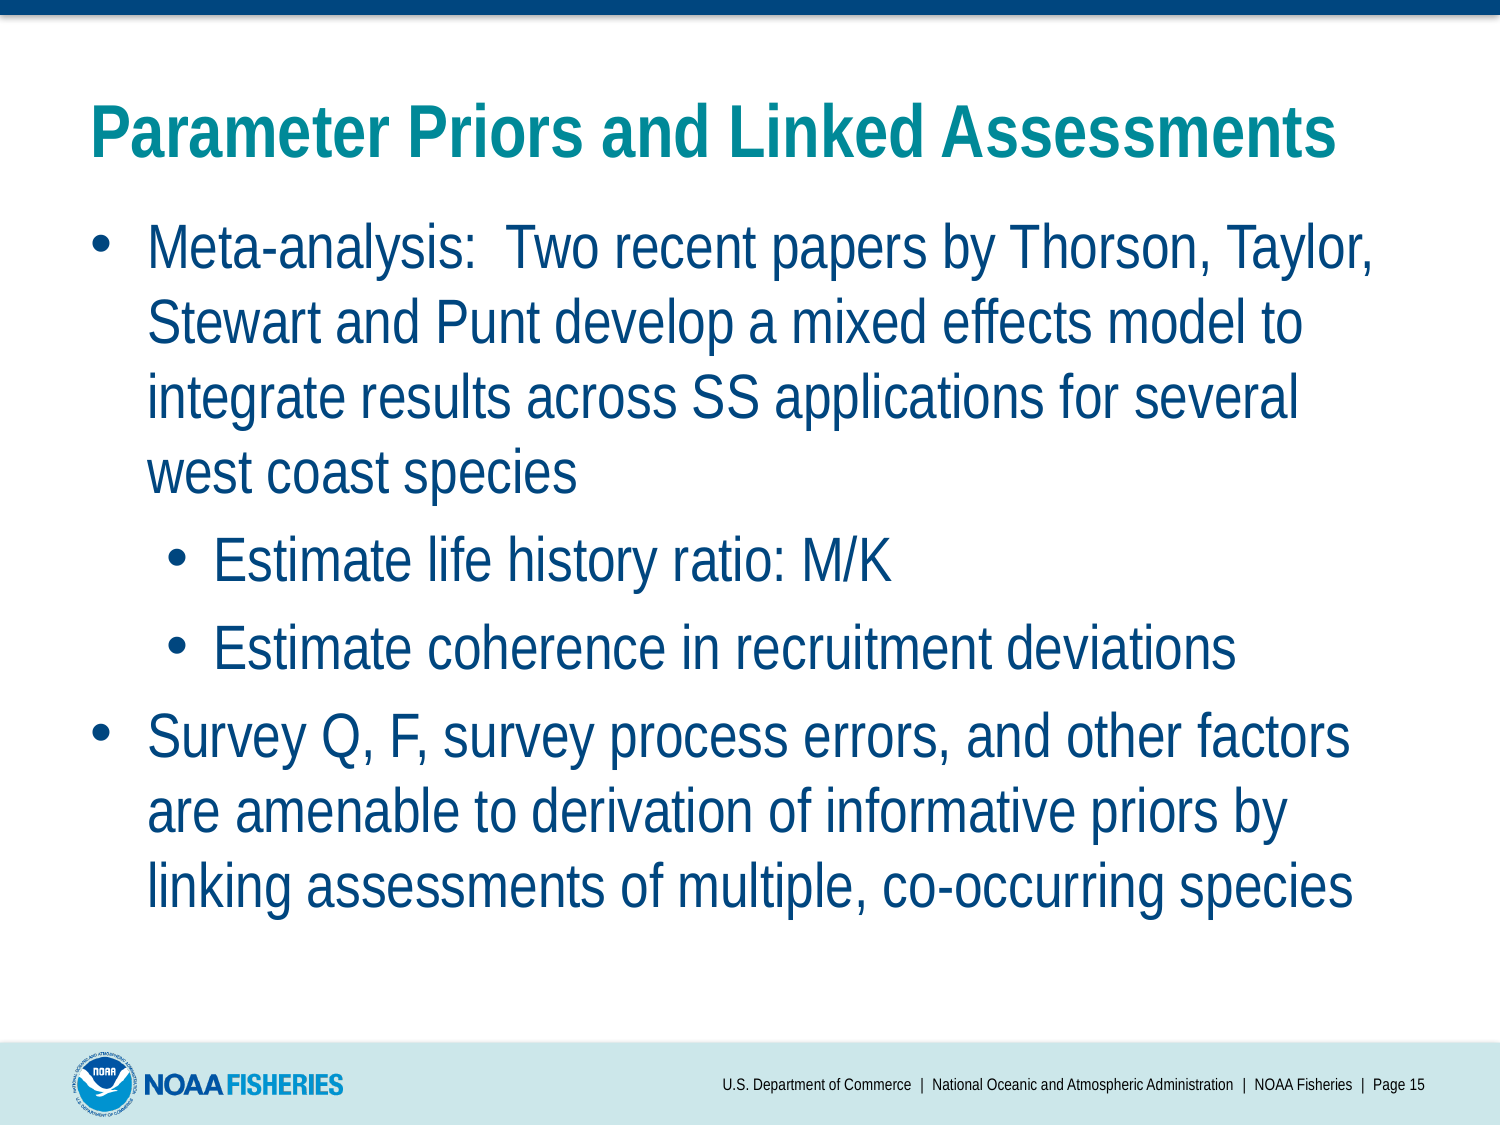

# Parameter Priors and Linked Assessments
Meta-analysis:  Two recent papers by Thorson, Taylor, Stewart and Punt develop a mixed effects model to integrate results across SS applications for several west coast species
Estimate life history ratio: M/K
Estimate coherence in recruitment deviations
Survey Q, F, survey process errors, and other factors are amenable to derivation of informative priors by linking assessments of multiple, co-occurring species
U.S. Department of Commerce | National Oceanic and Atmospheric Administration | NOAA Fisheries | Page 15